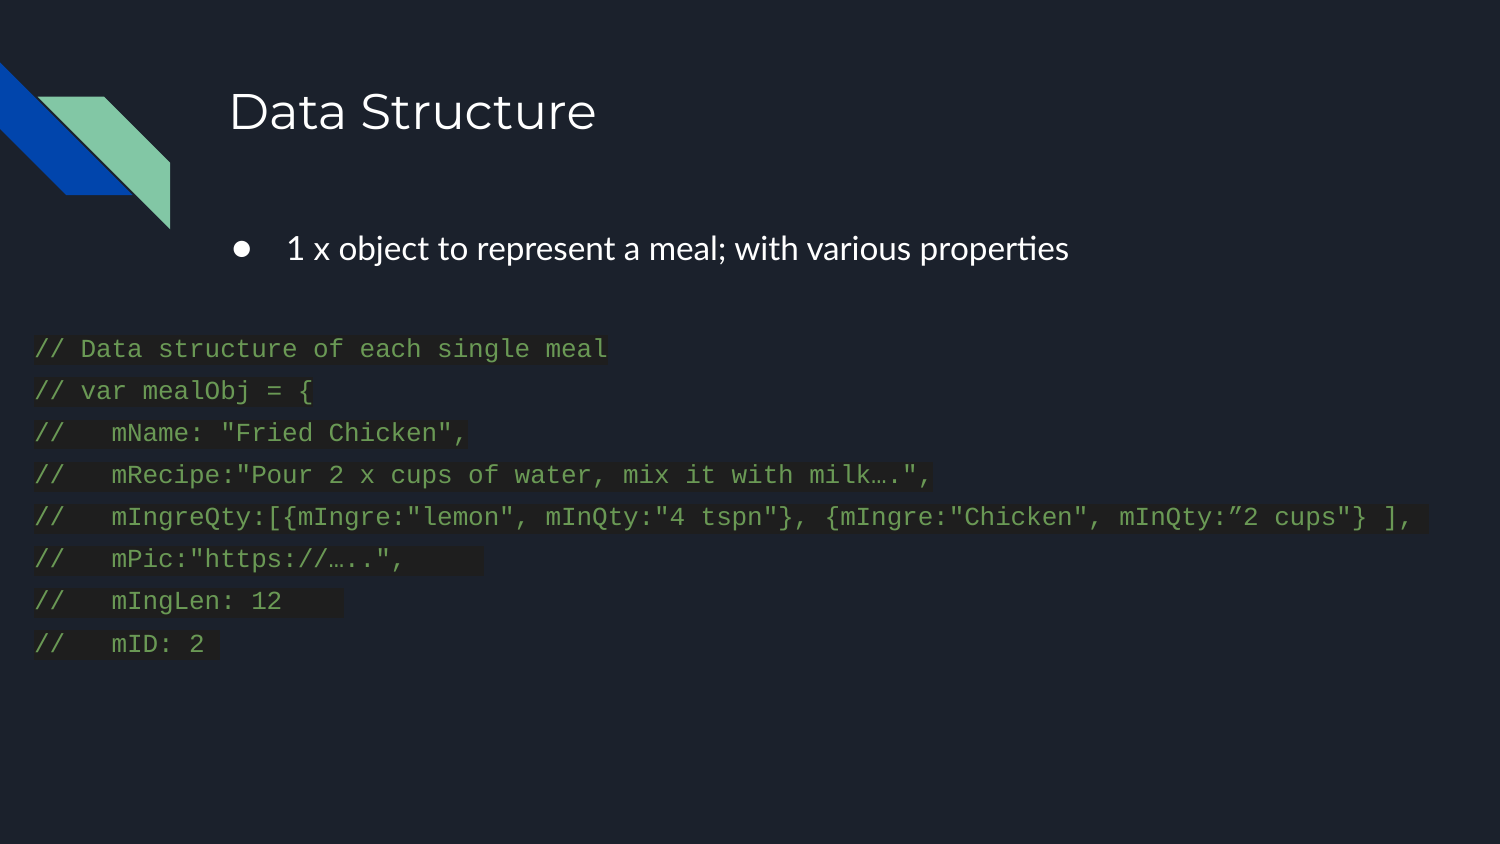

# Data Structure

1 x object to represent a meal; with various properties

// Data structure of each single meal
// var mealObj = {
//   mName: "Fried Chicken",
//   mRecipe:"Pour 2 x cups of water, mix it with milk….",
//   mIngreQty:[{mIngre:"lemon", mInQty:"4 tspn"}, {mIngre:"Chicken", mInQty:”2 cups"} ],
//   mPic:"https://…..",
//   mIngLen: 12
//   mID: 2